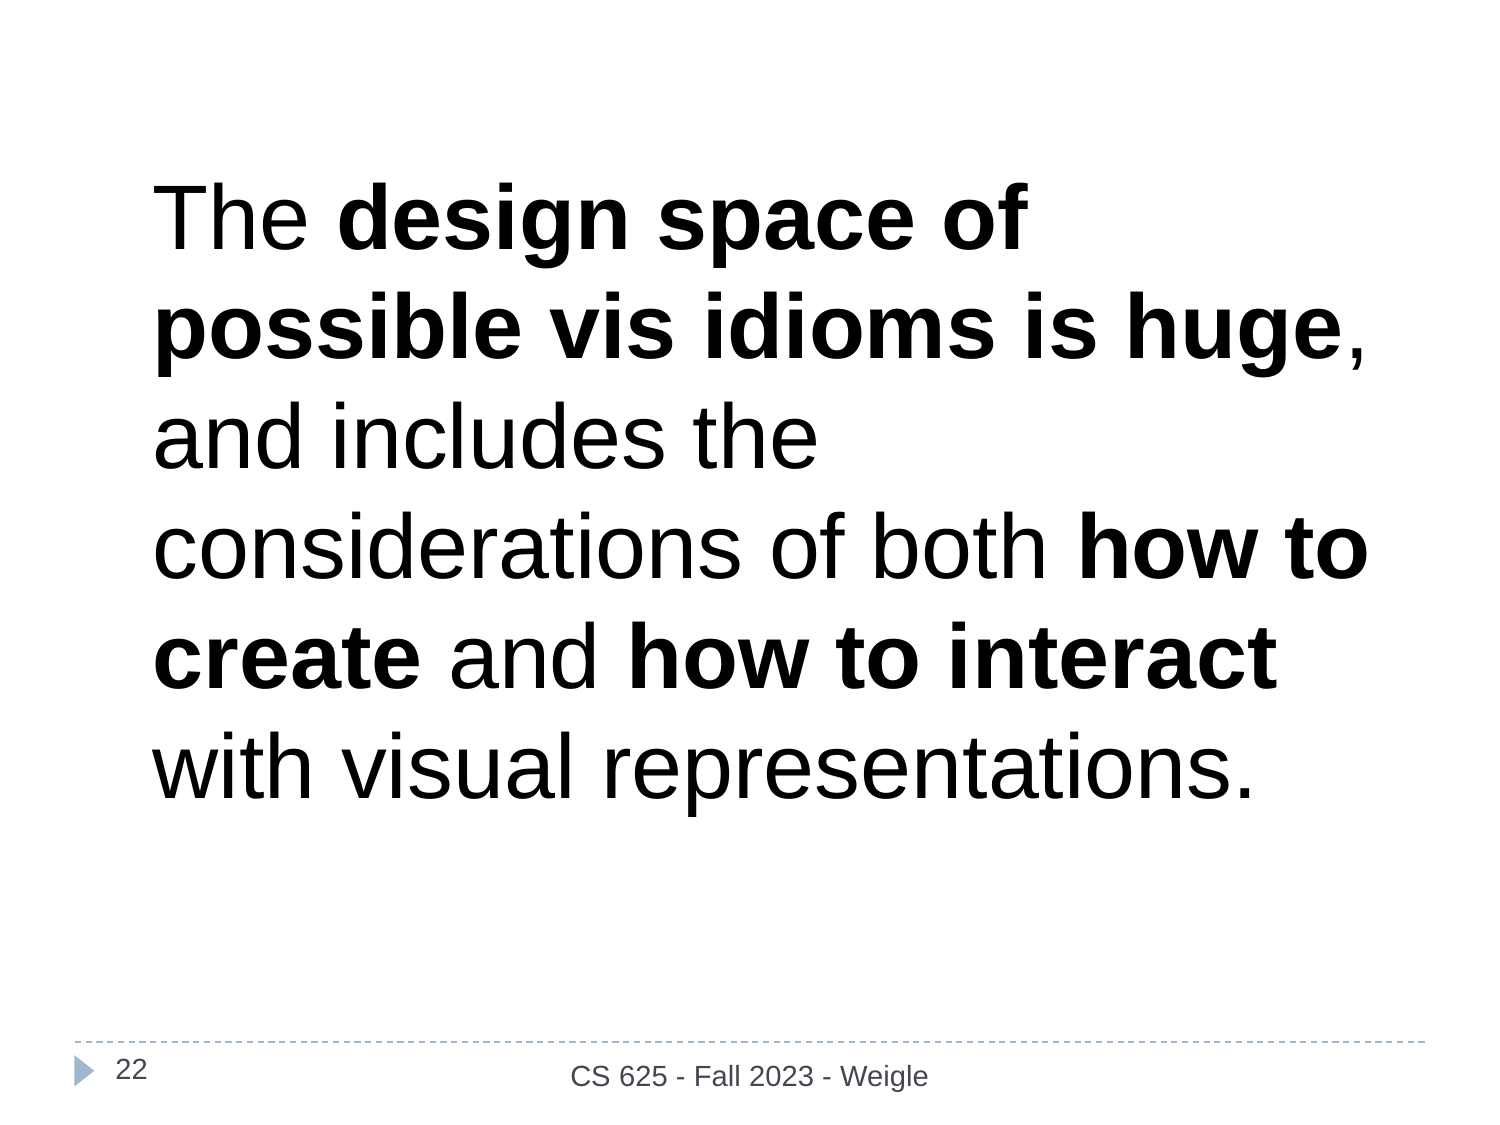

The design space of possible vis idioms is huge, and includes the considerations of both how to create and how to interact with visual representations.
22